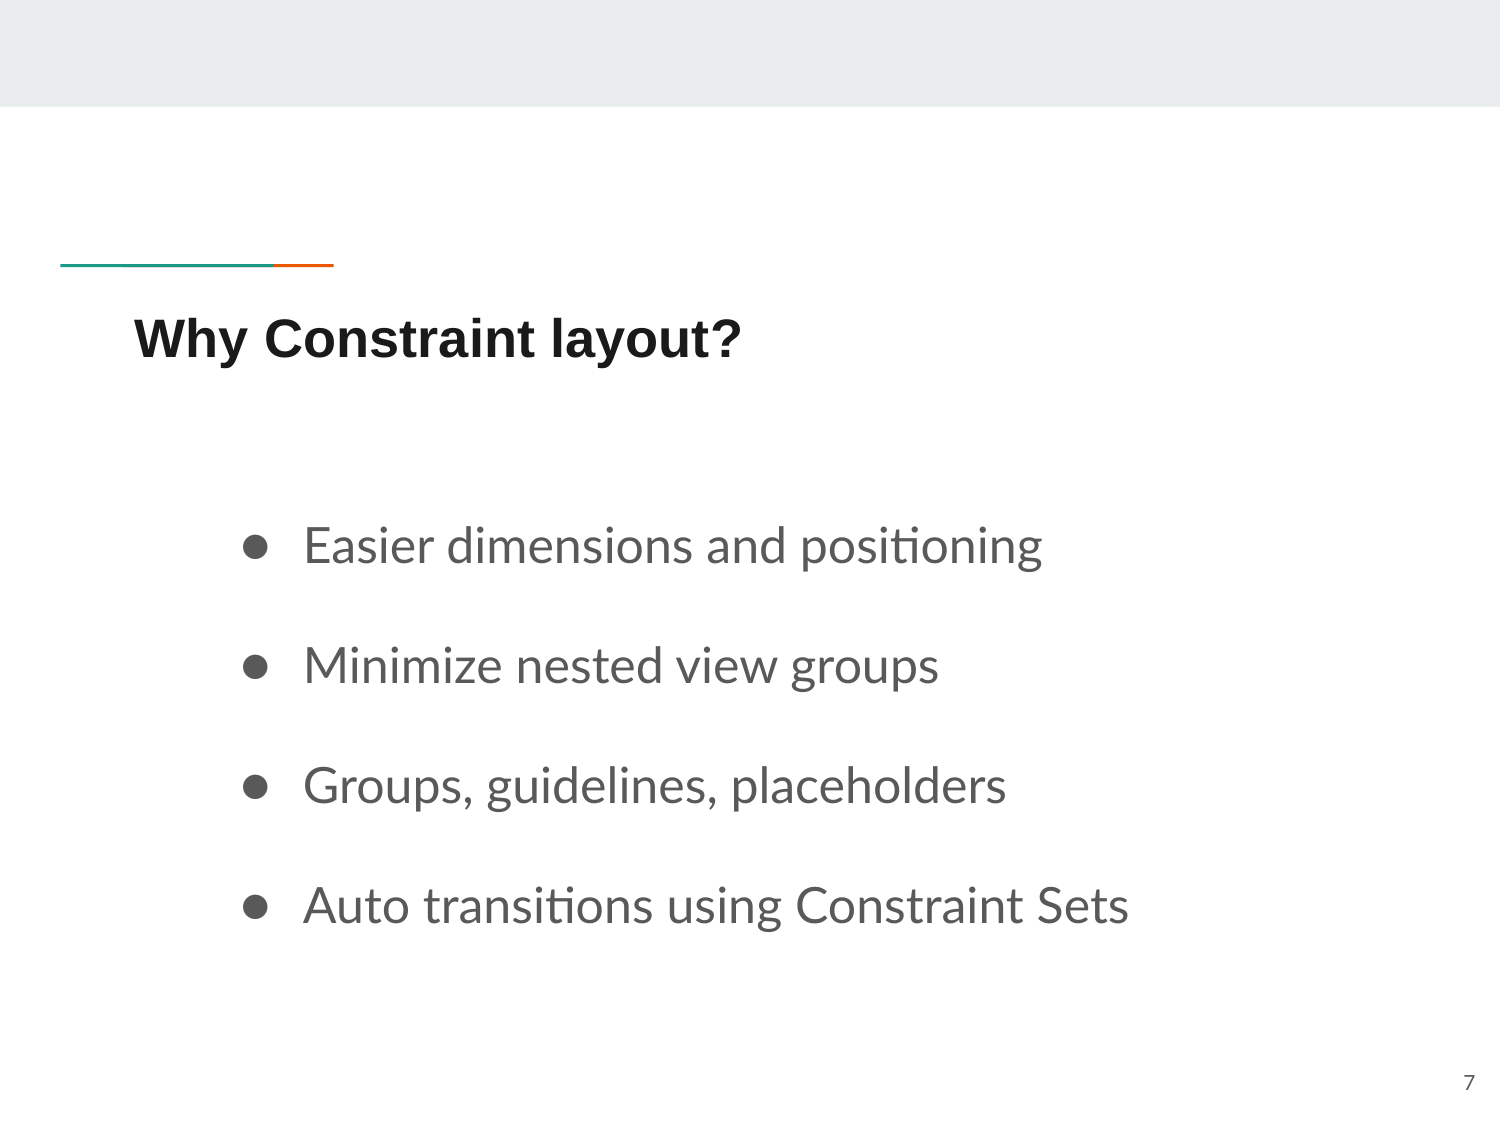

# Why Constraint layout?
Easier dimensions and positioning
Minimize nested view groups
Groups, guidelines, placeholders
Auto transitions using Constraint Sets
7